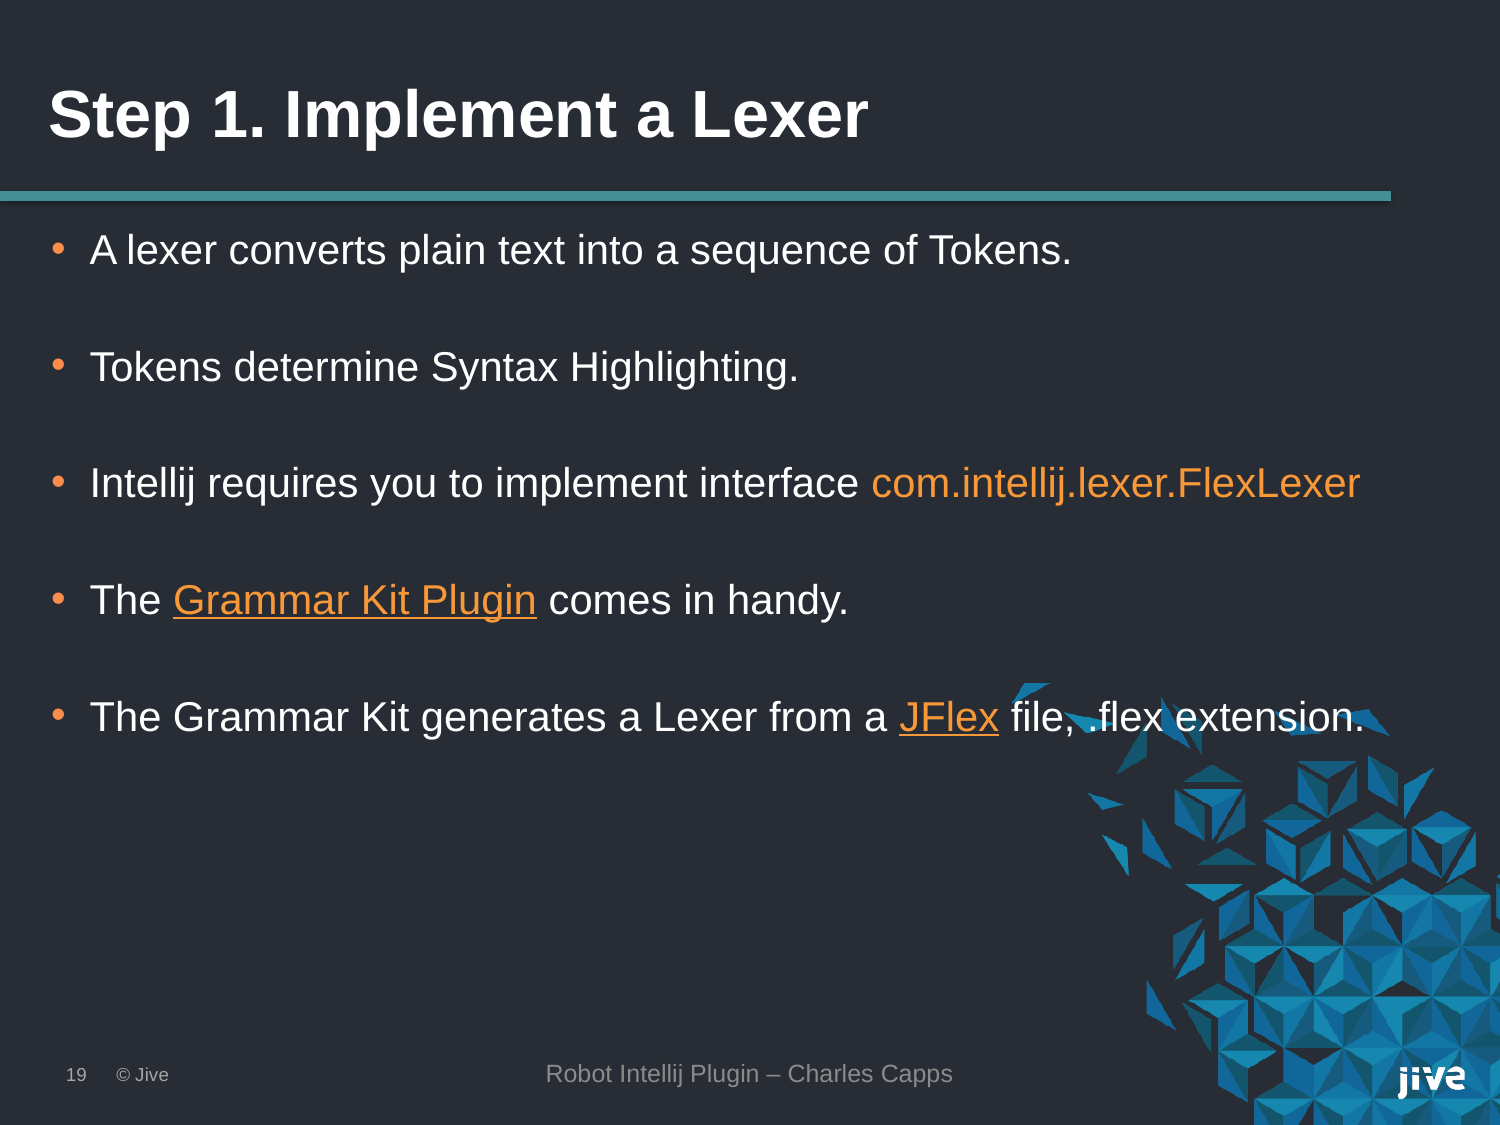

# Step 1. Implement a Lexer
A lexer converts plain text into a sequence of Tokens.

Tokens determine Syntax Highlighting.

Intellij requires you to implement interface com.intellij.lexer.FlexLexer

The Grammar Kit Plugin comes in handy.

The Grammar Kit generates a Lexer from a JFlex file, .flex extension.

Robot Intellij Plugin – Charles Capps